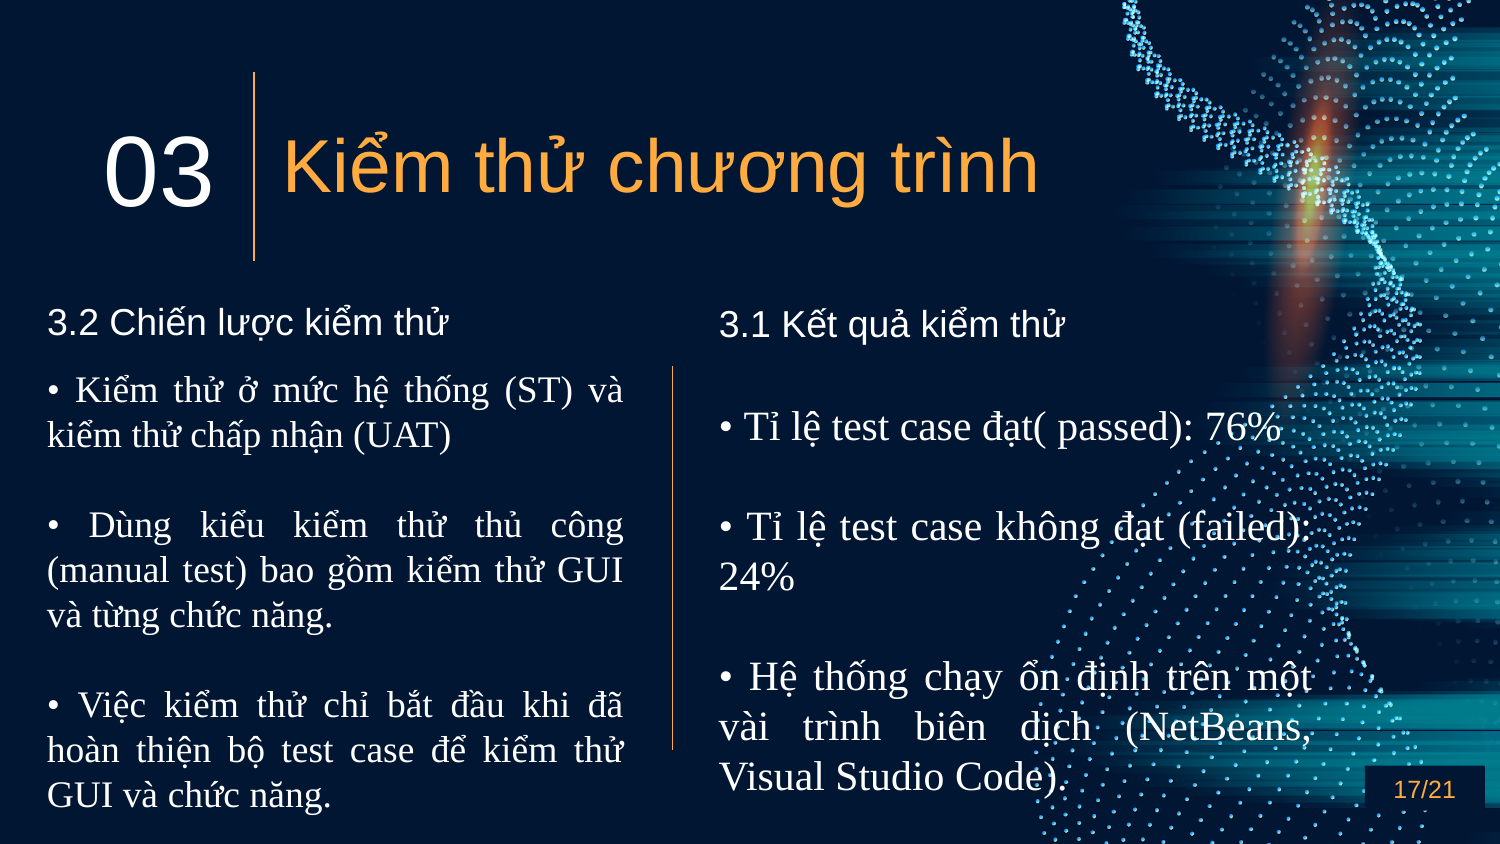

03
# Kiểm thử chương trình
3.2 Chiến lược kiểm thử
3.1 Kết quả kiểm thử
• Kiểm thử ở mức hệ thống (ST) và kiểm thử chấp nhận (UAT)

• Dùng kiểu kiểm thử thủ công (manual test) bao gồm kiểm thử GUI và từng chức năng.

• Việc kiểm thử chỉ bắt đầu khi đã hoàn thiện bộ test case để kiểm thử GUI và chức năng.

• Tỉ lệ test case đạt( passed): 76%

• Tỉ lệ test case không đạt (failed): 24%

• Hệ thống chạy ổn định trên một vài trình biên dịch (NetBeans, Visual Studio Code).
17/21